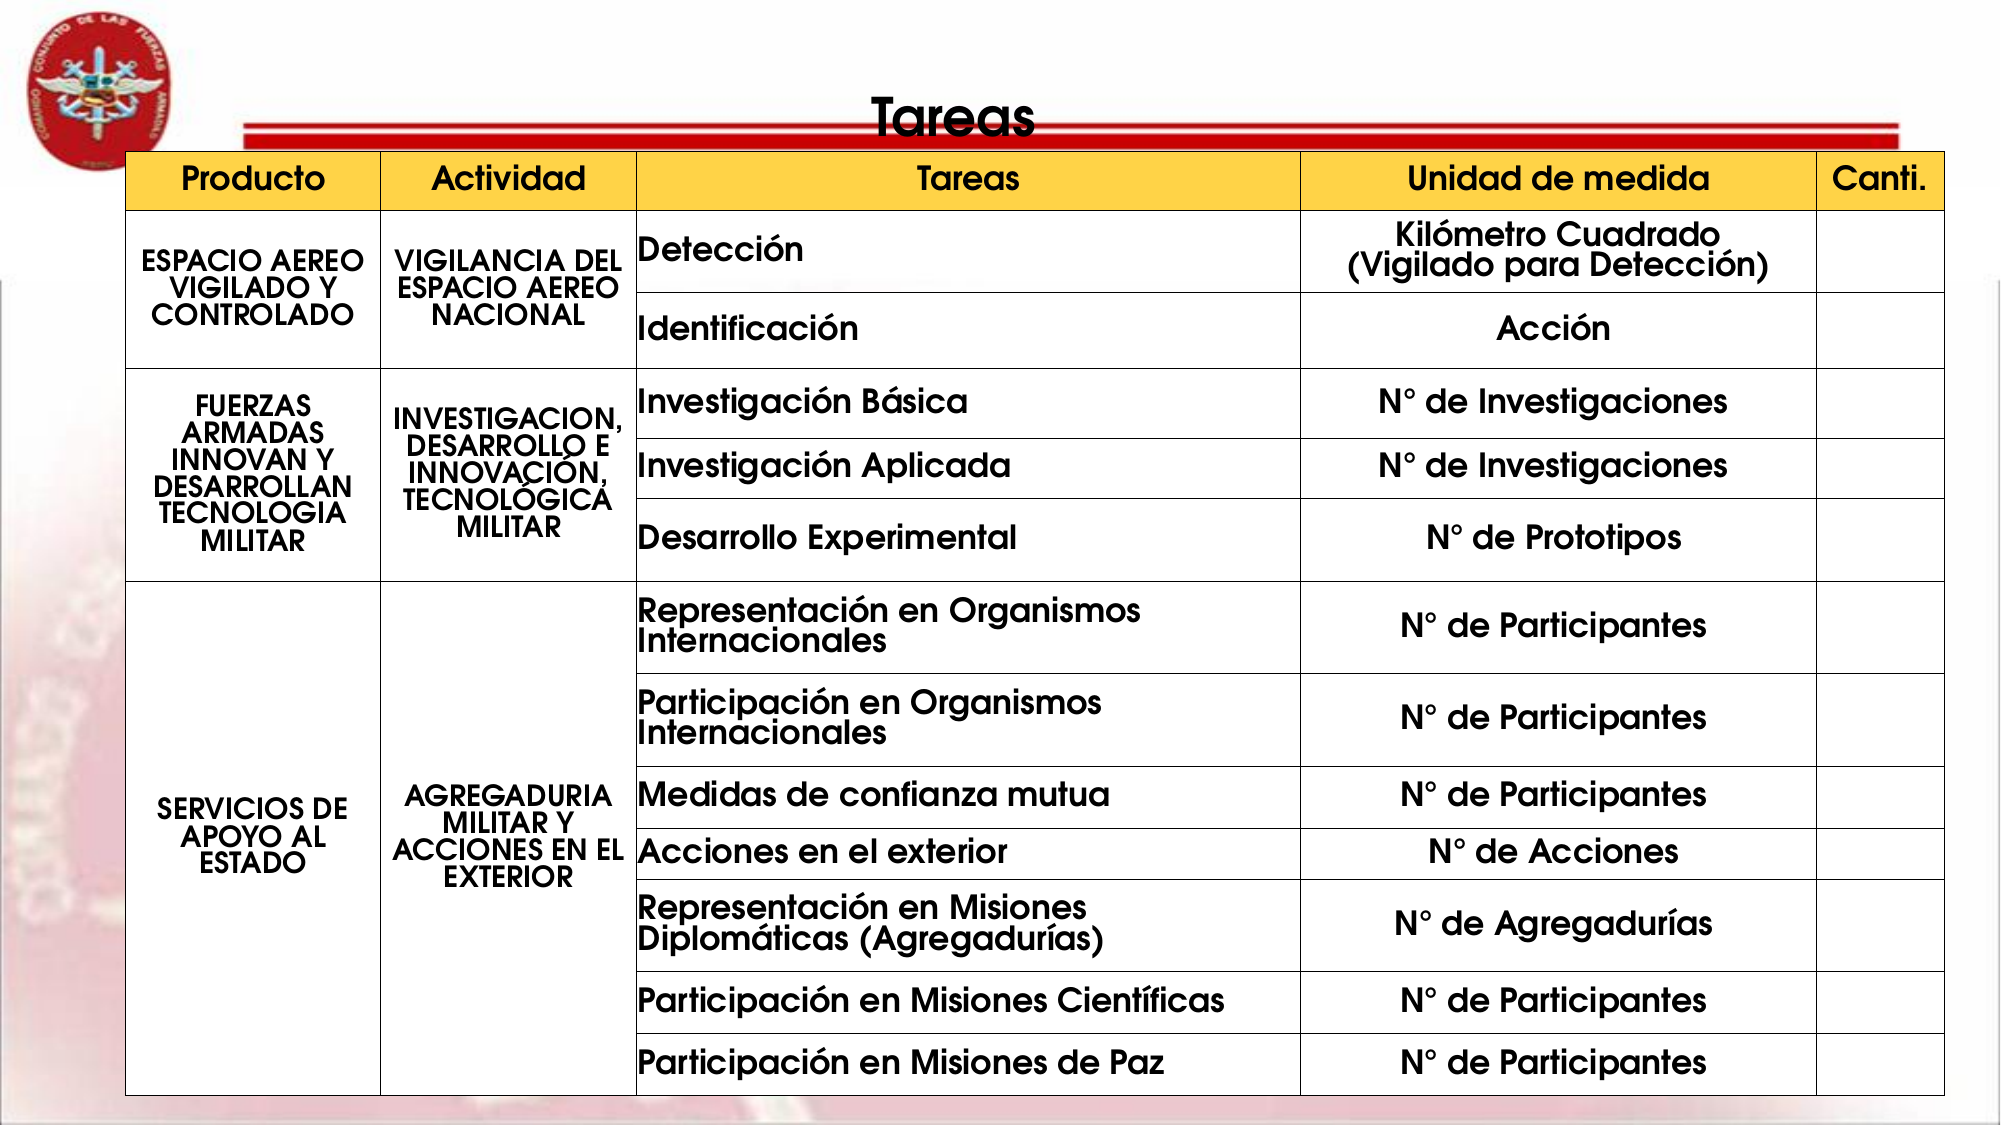

Tareas
| Producto | Actividad | Tareas | Unidad de medida | Canti. |
| --- | --- | --- | --- | --- |
| ESPACIO AEREO VIGILADO Y CONTROLADO | VIGILANCIA DEL ESPACIO AEREO NACIONAL | Detección | Kilómetro Cuadrado (Vigilado para Detección) |  |
|  |  | Identificación | Acción |  |
| FUERZAS ARMADAS INNOVAN Y DESARROLLAN TECNOLOGIA MILITAR | INVESTIGACION, DESARROLLO E INNOVACIÓN, TECNOLÓGICA MILITAR | Investigación Básica | N° de Investigaciones |  |
|  |  | Investigación Aplicada | N° de Investigaciones |  |
|  |  | Desarrollo Experimental | N° de Prototipos |  |
| SERVICIOS DE APOYO AL ESTADO | AGREGADURIA MILITAR Y ACCIONES EN EL EXTERIOR | Representación en Organismos Internacionales | N° de Participantes |  |
|  |  | Participación en Organismos Internacionales | N° de Participantes |  |
|  |  | Medidas de confianza mutua | N° de Participantes |  |
|  |  | Acciones en el exterior | N° de Acciones |  |
|  |  | Representación en Misiones Diplomáticas (Agregadurías) | N° de Agregadurías |  |
|  |  | Participación en Misiones Científicas | N° de Participantes |  |
|  |  | Participación en Misiones de Paz | N° de Participantes |  |